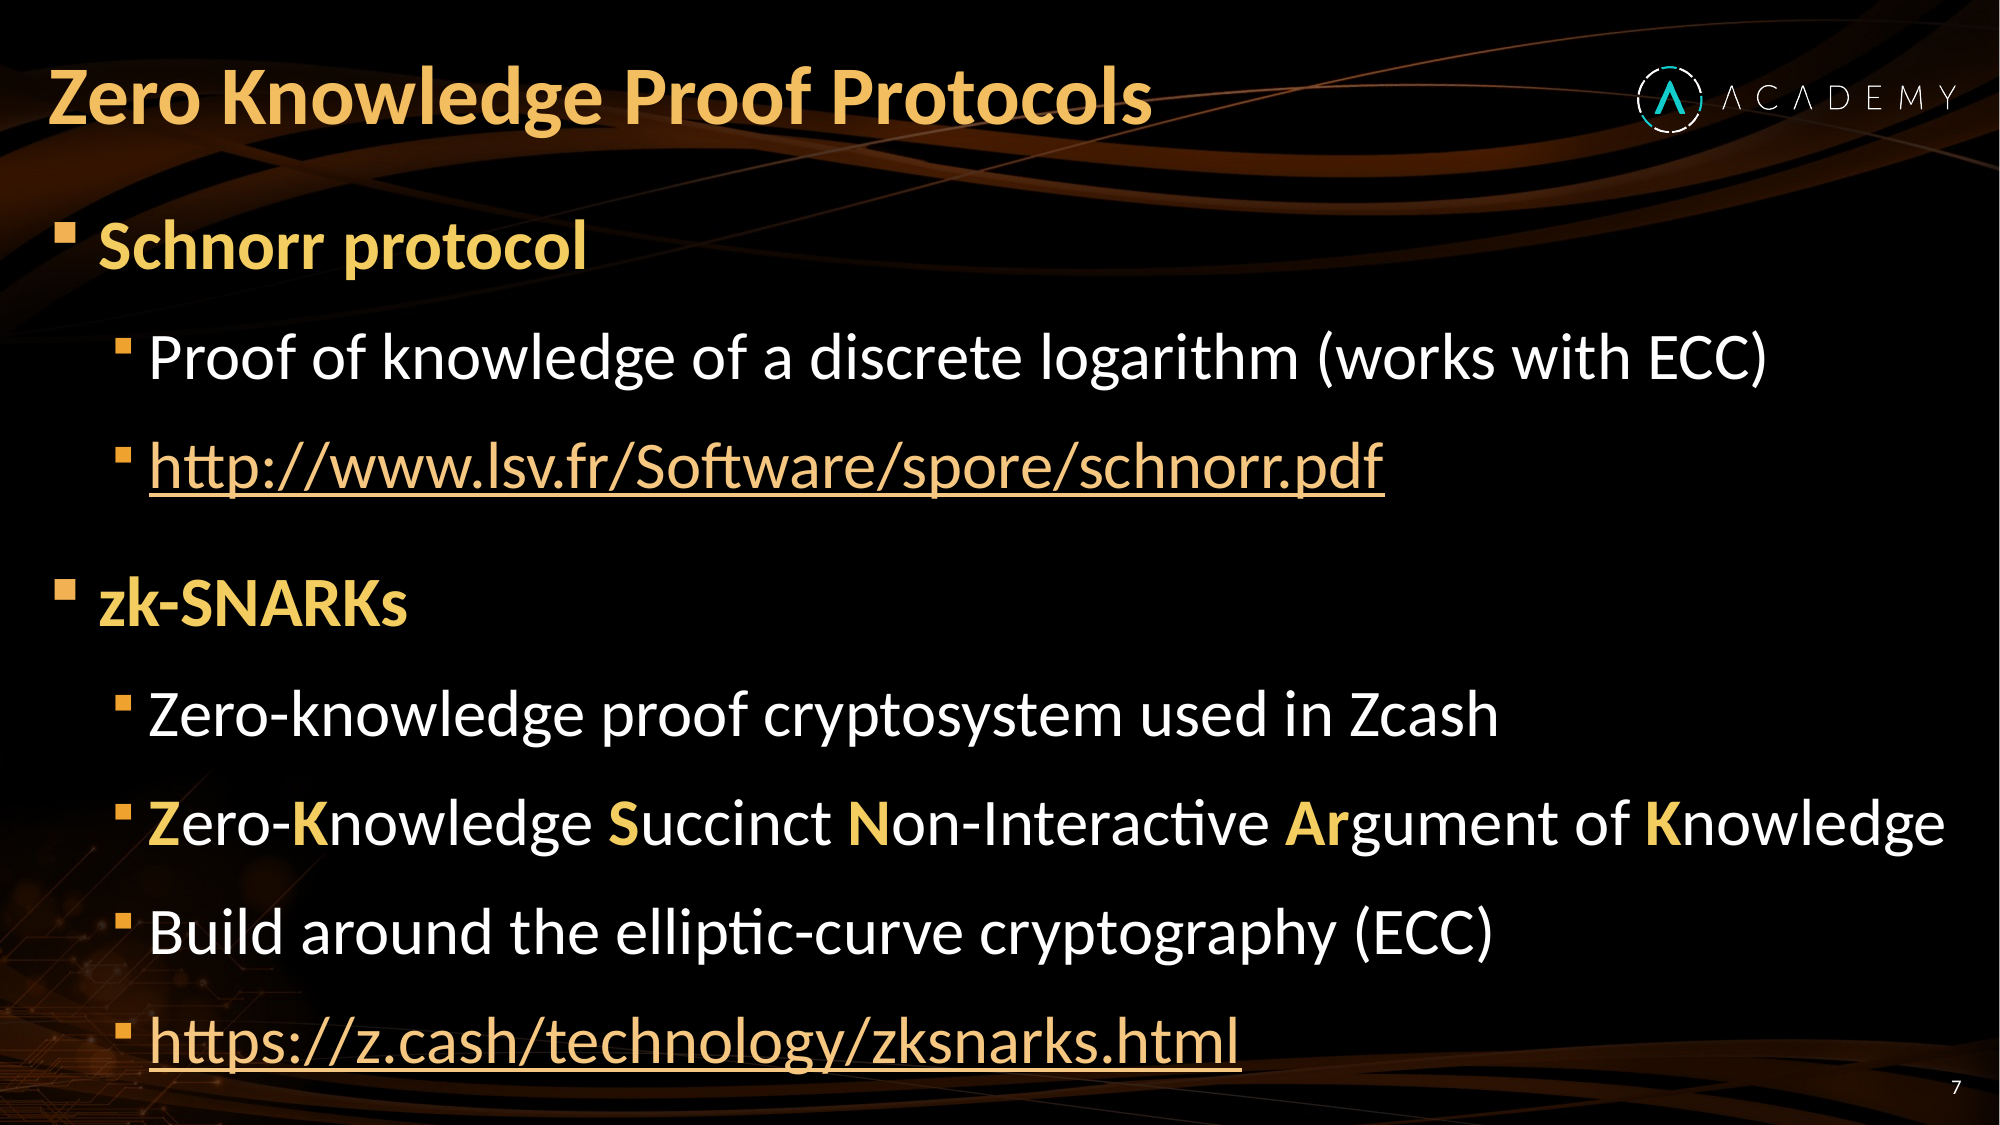

# Zero Knowledge Proof Protocols
Schnorr protocol
Proof of knowledge of a discrete logarithm (works with ECC)
http://www.lsv.fr/Software/spore/schnorr.pdf
zk-SNARKs
Zero-knowledge proof cryptosystem used in Zcash
Zero-Knowledge Succinct Non-Interactive Argument of Knowledge
Build around the elliptic-curve cryptography (ECC)
https://z.cash/technology/zksnarks.html
7